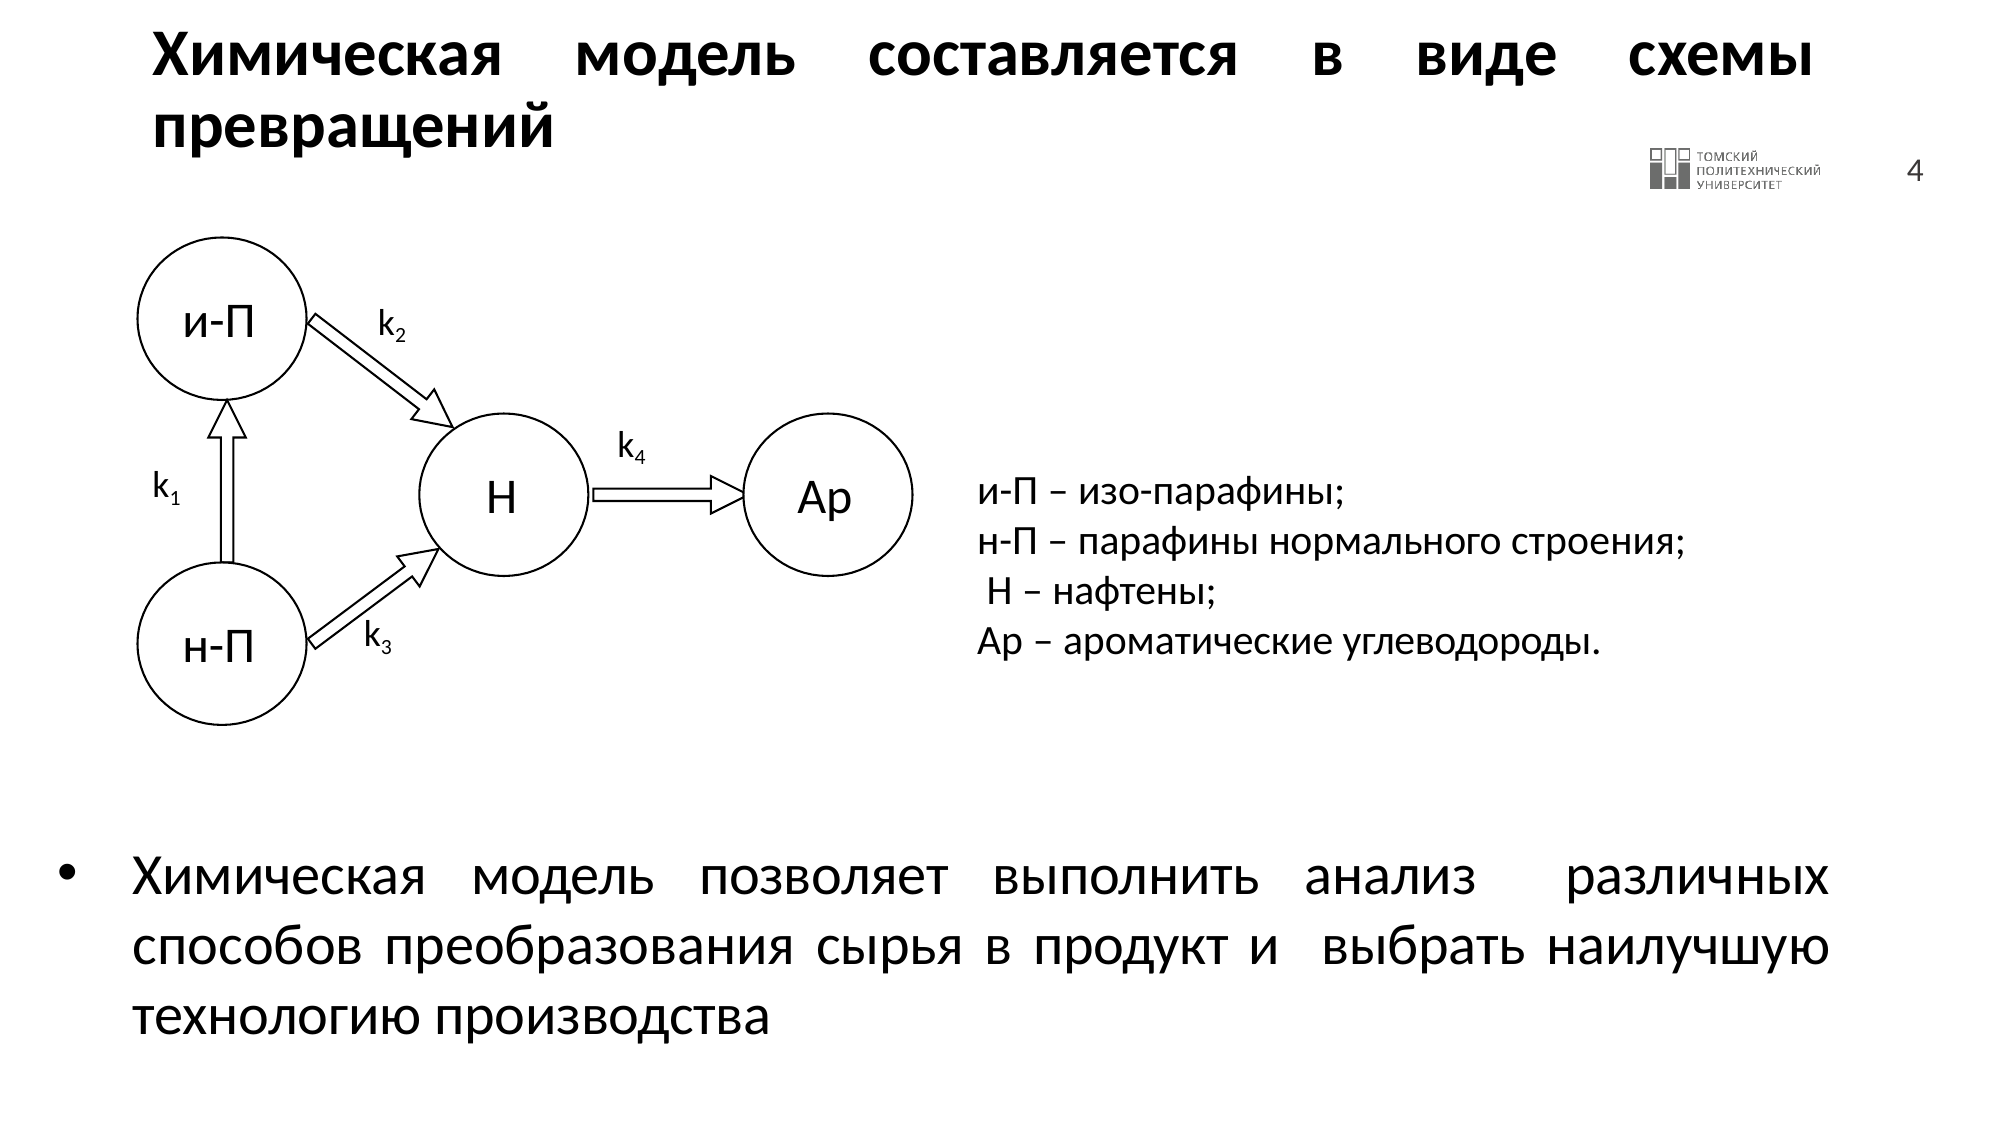

# Химическая модель составляется в виде схемы превращений

и-П
k2

k4
k1
Н
Ар
и-П – изо-парафины;
н-П – парафины нормального строения;  Н – нафтены;
Ар – ароматические углеводороды.

k3
н-П
Химическая модель позволяет выполнить анализ  различных способов преобразования сырья в продукт и  выбрать наилучшую технологию производства